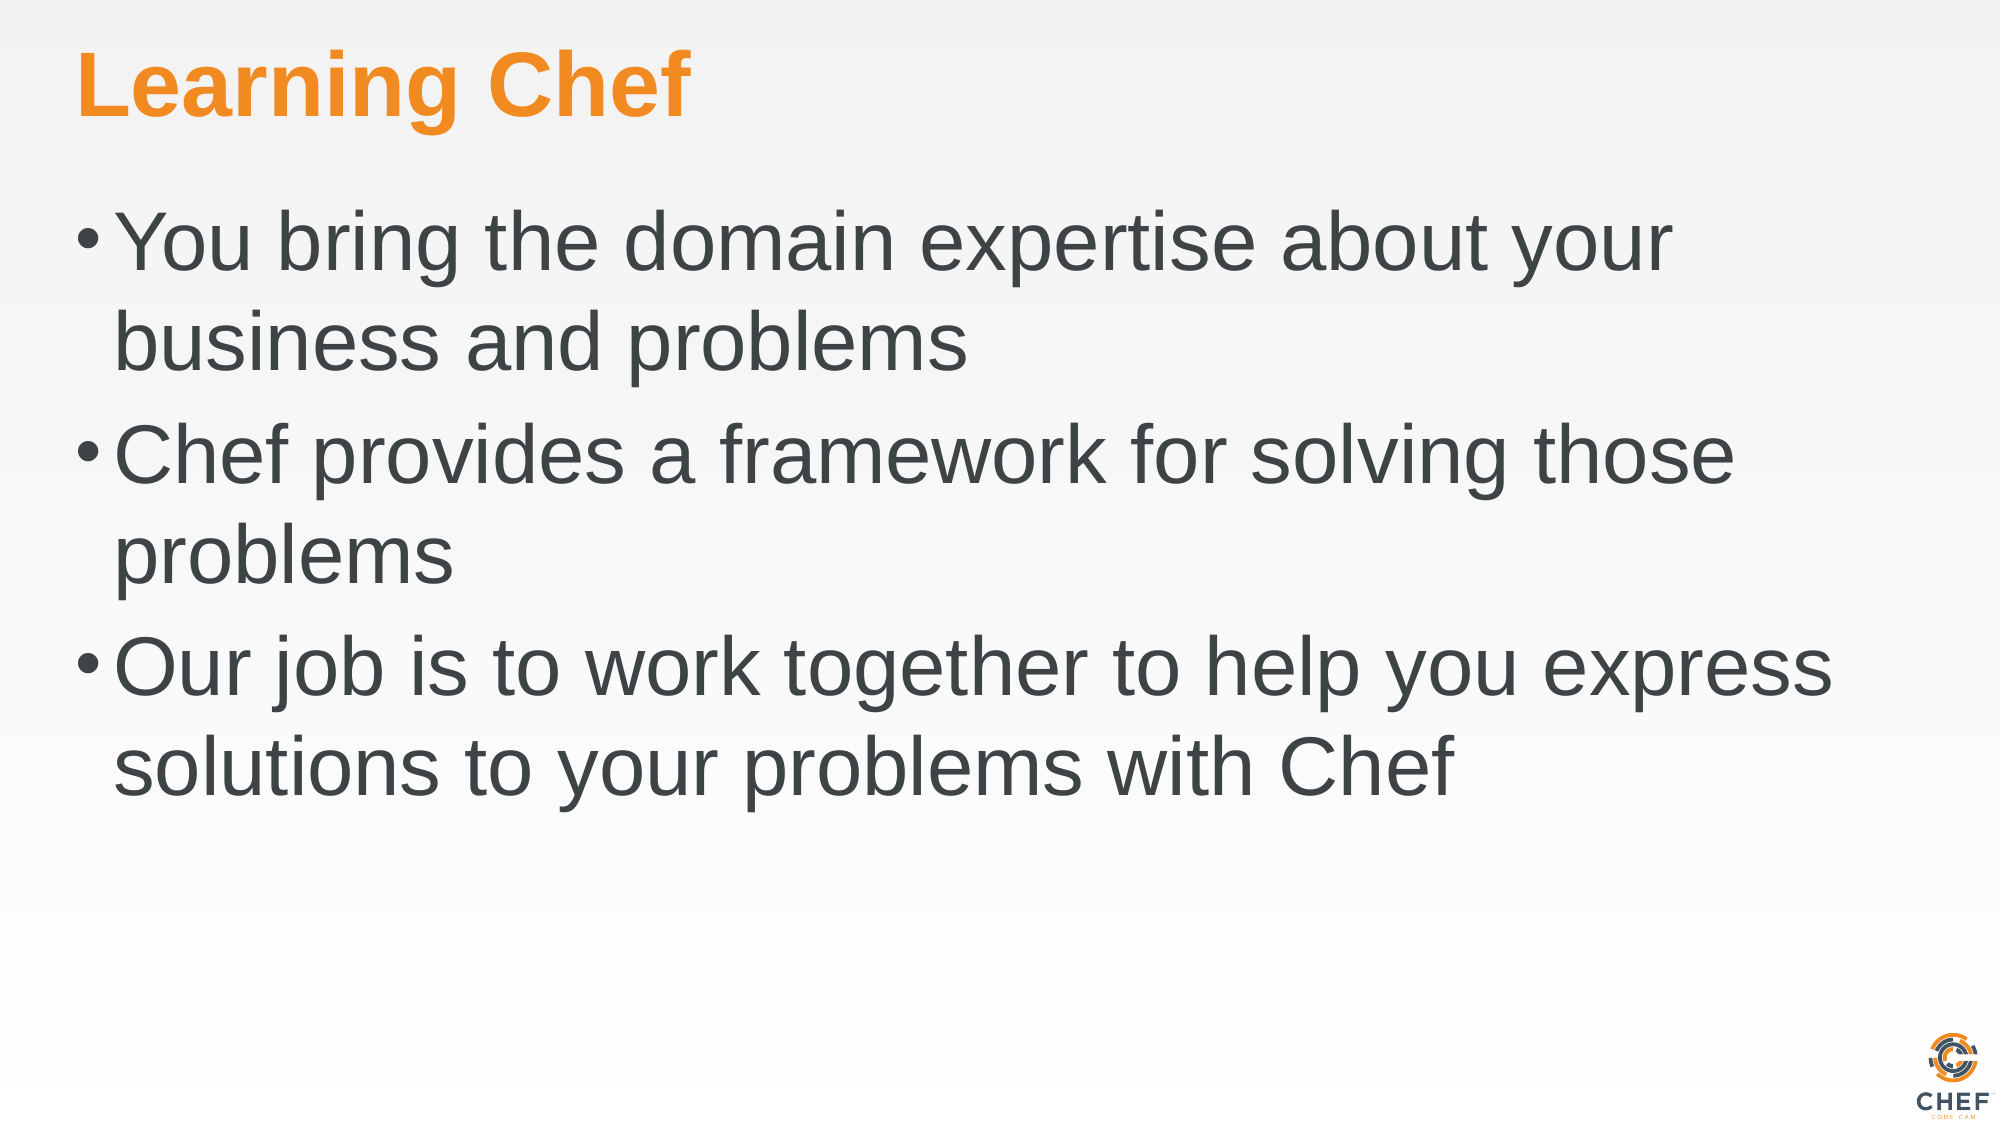

# Learning Chef
You bring the domain expertise about your business and problems
Chef provides a framework for solving those problems
Our job is to work together to help you express solutions to your problems with Chef